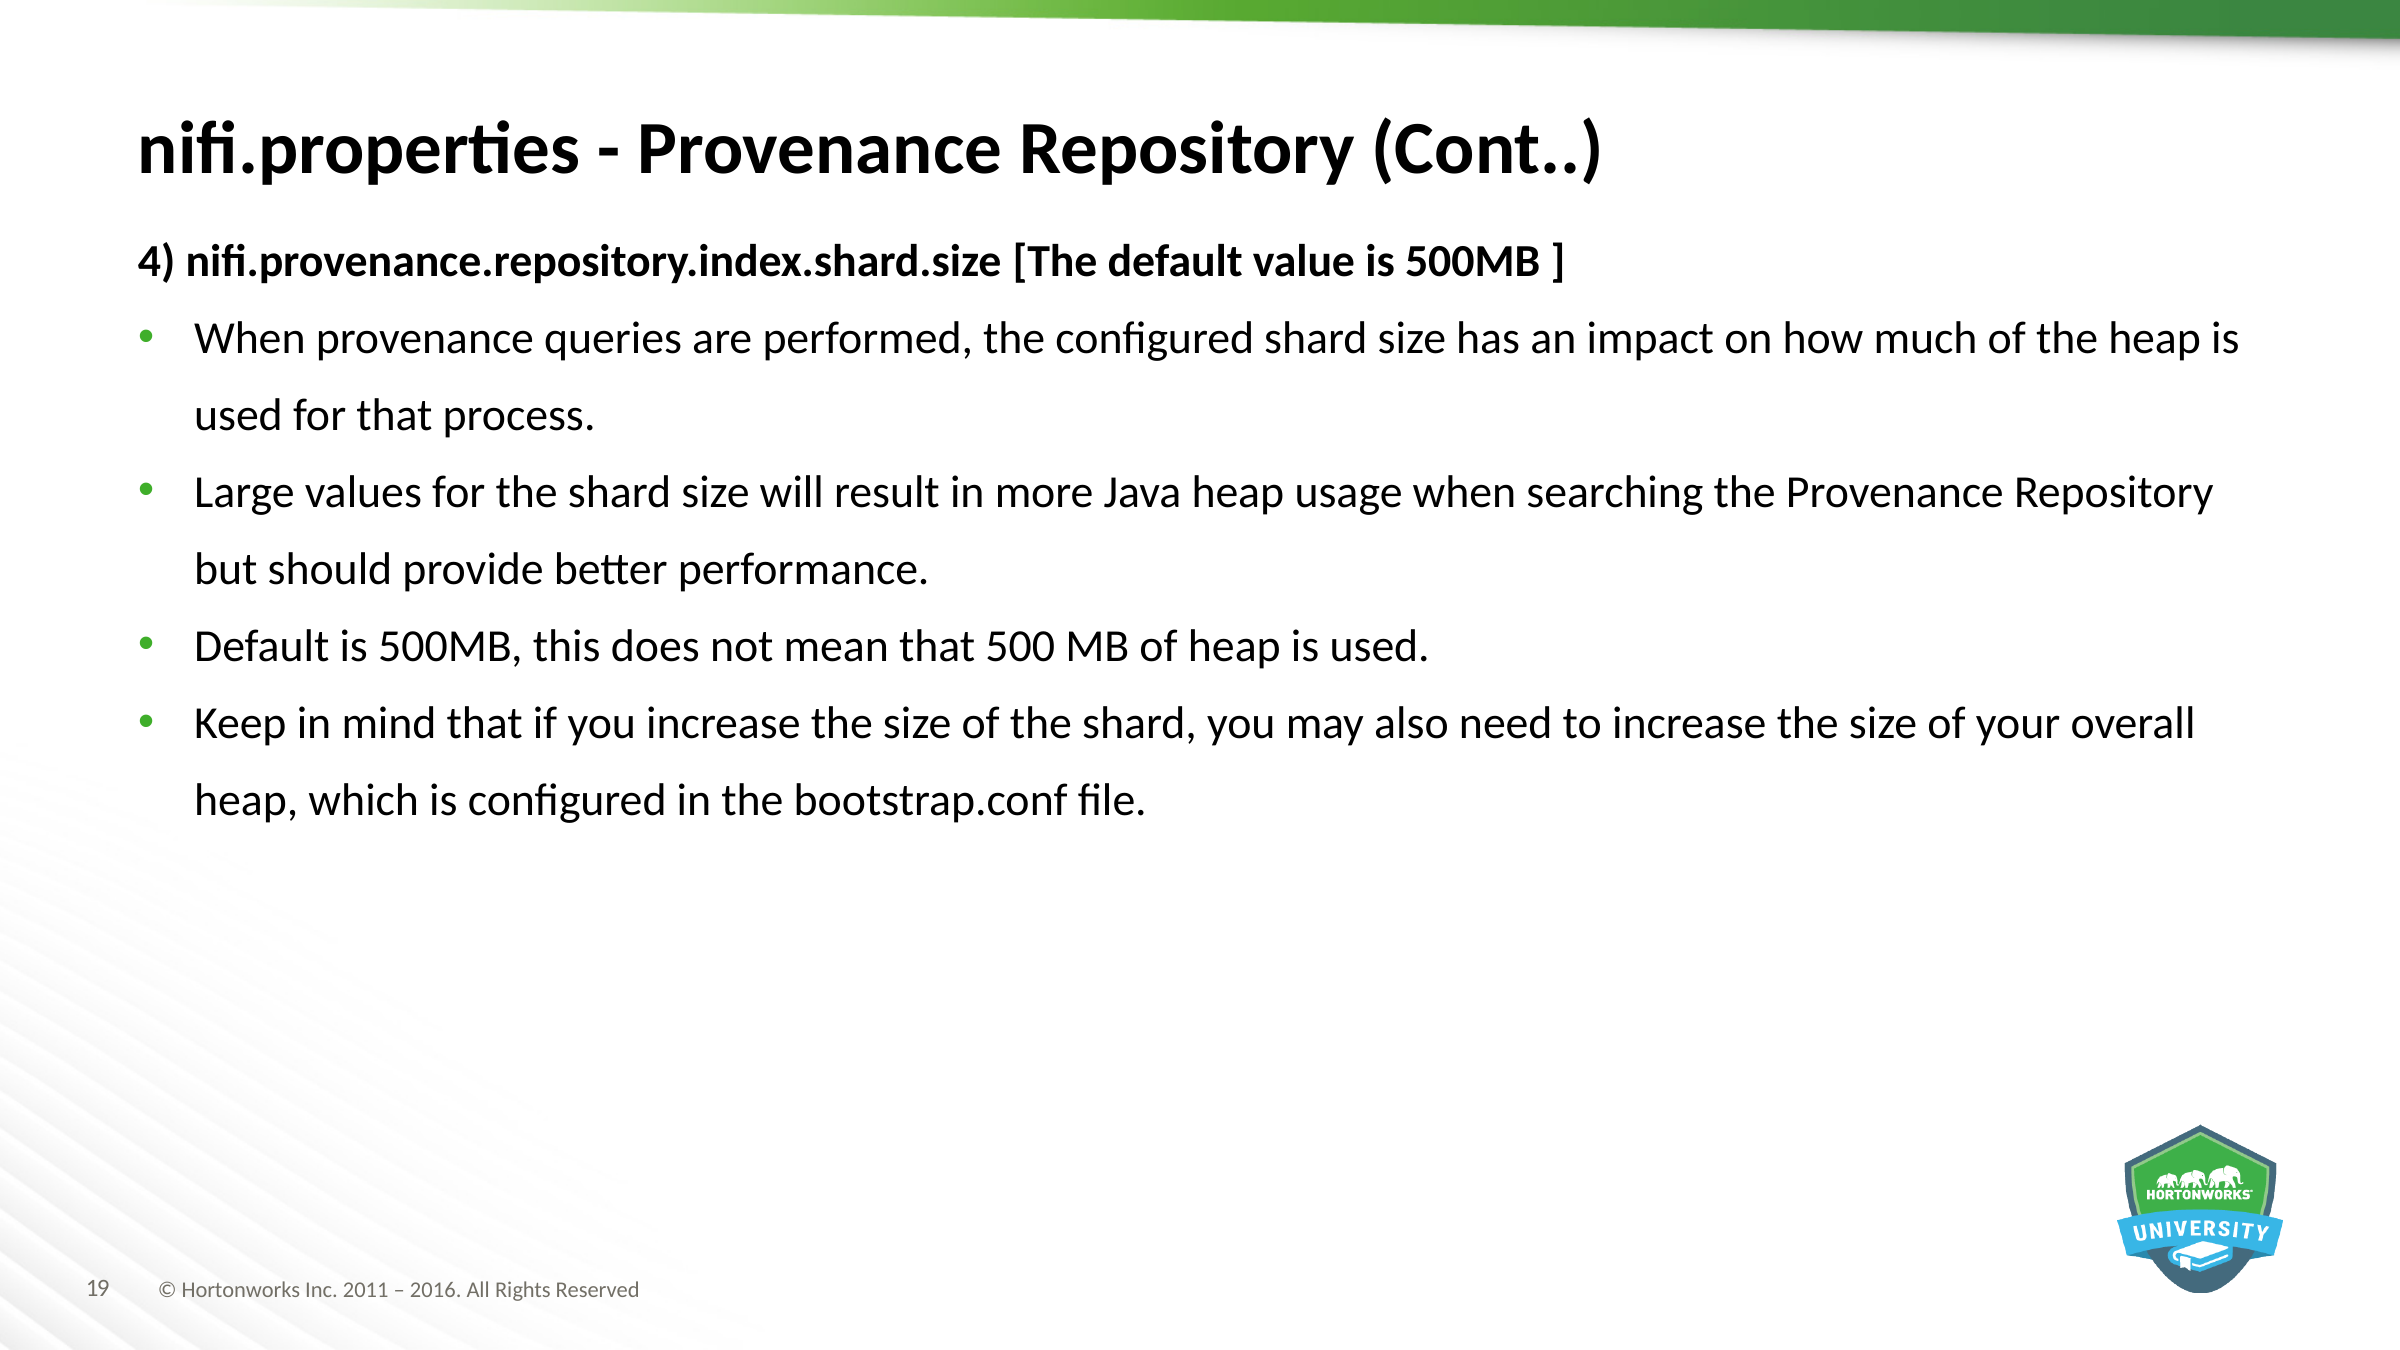

nifi.properties - Provenance Repository (Cont..)
4) nifi.provenance.repository.index.shard.size [The default value is 500MB ]
When provenance queries are performed, the configured shard size has an impact on how much of the heap is used for that process.
Large values for the shard size will result in more Java heap usage when searching the Provenance Repository but should provide better performance.
Default is 500MB, this does not mean that 500 MB of heap is used.
Keep in mind that if you increase the size of the shard, you may also need to increase the size of your overall heap, which is configured in the bootstrap.conf file.